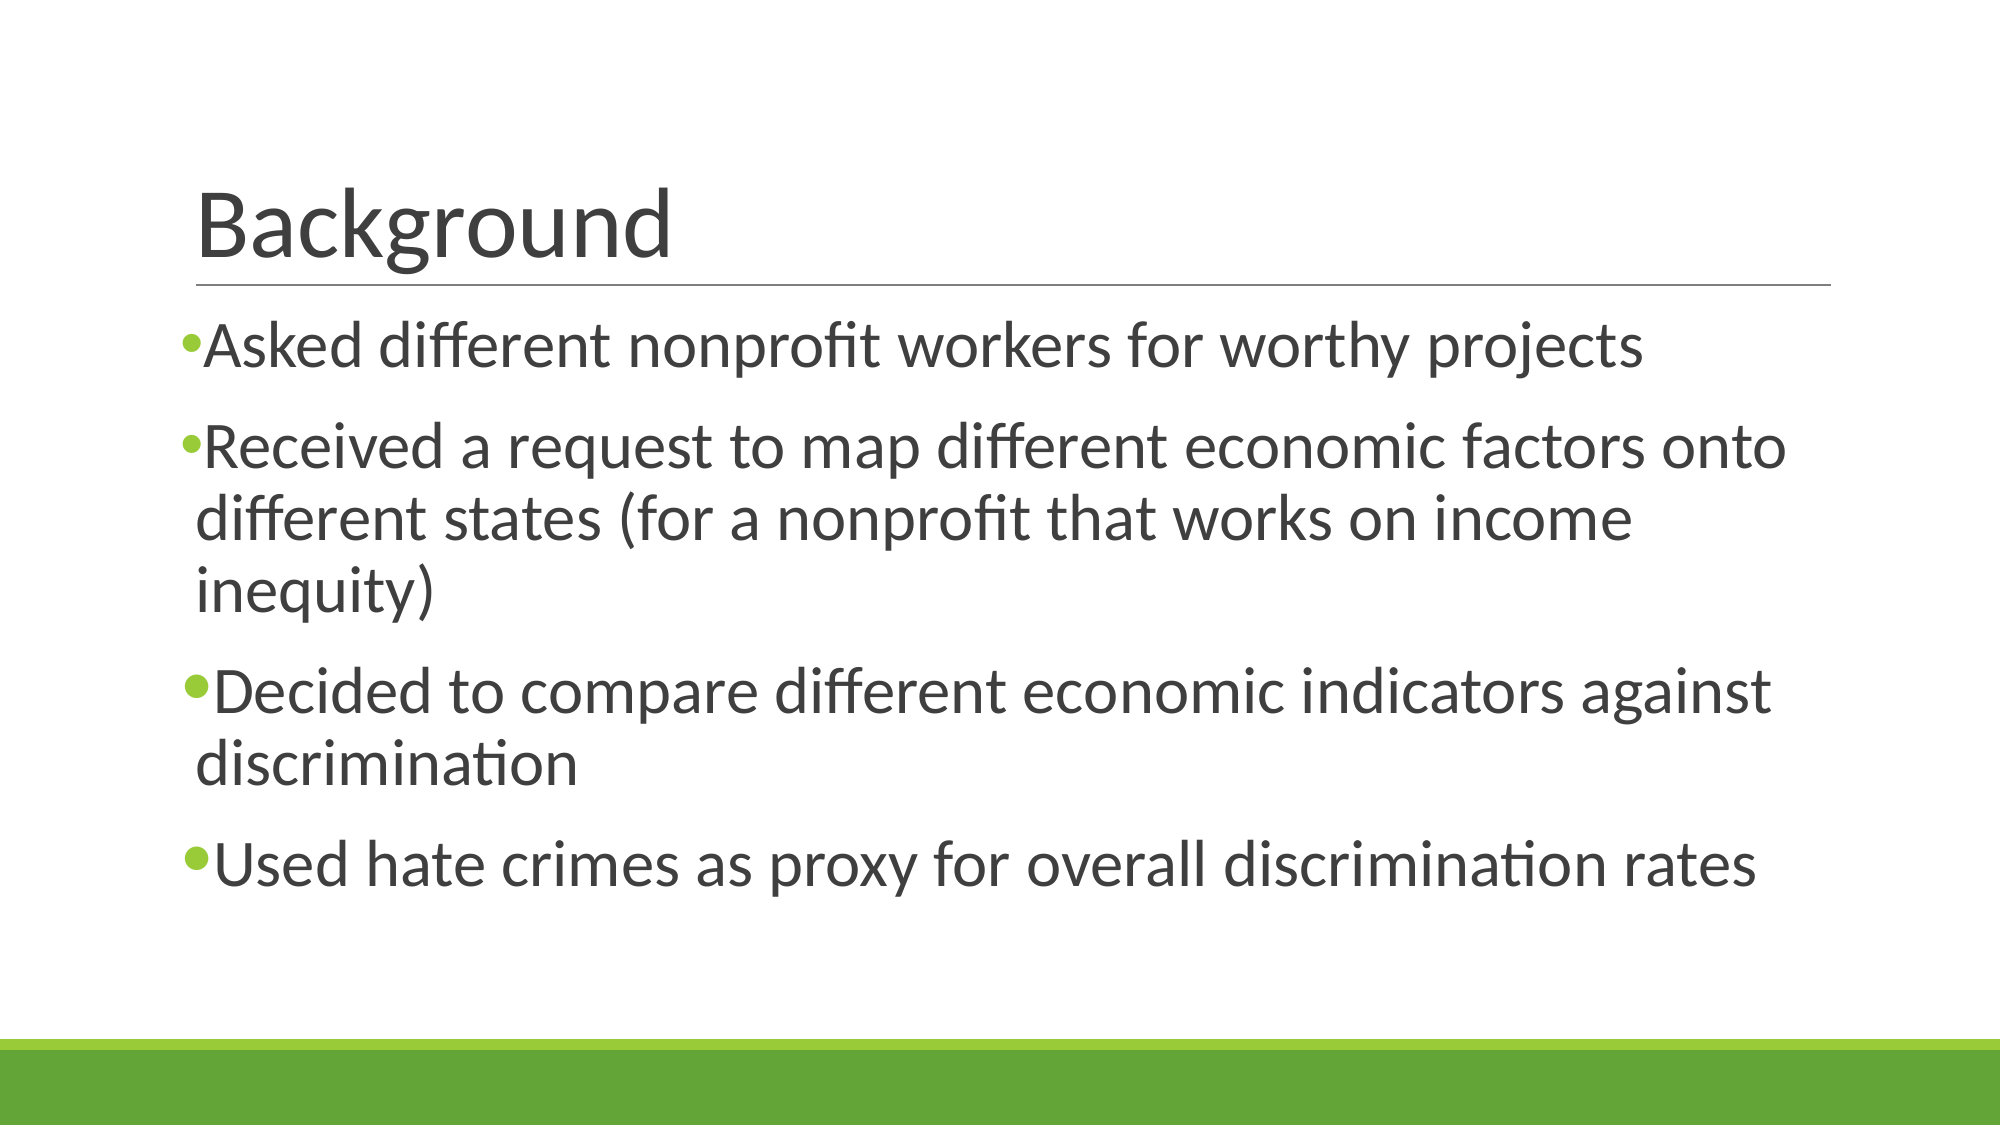

# Background
Asked different nonprofit workers for worthy projects
Received a request to map different economic factors onto different states (for a nonprofit that works on income inequity)
Decided to compare different economic indicators against discrimination
Used hate crimes as proxy for overall discrimination rates